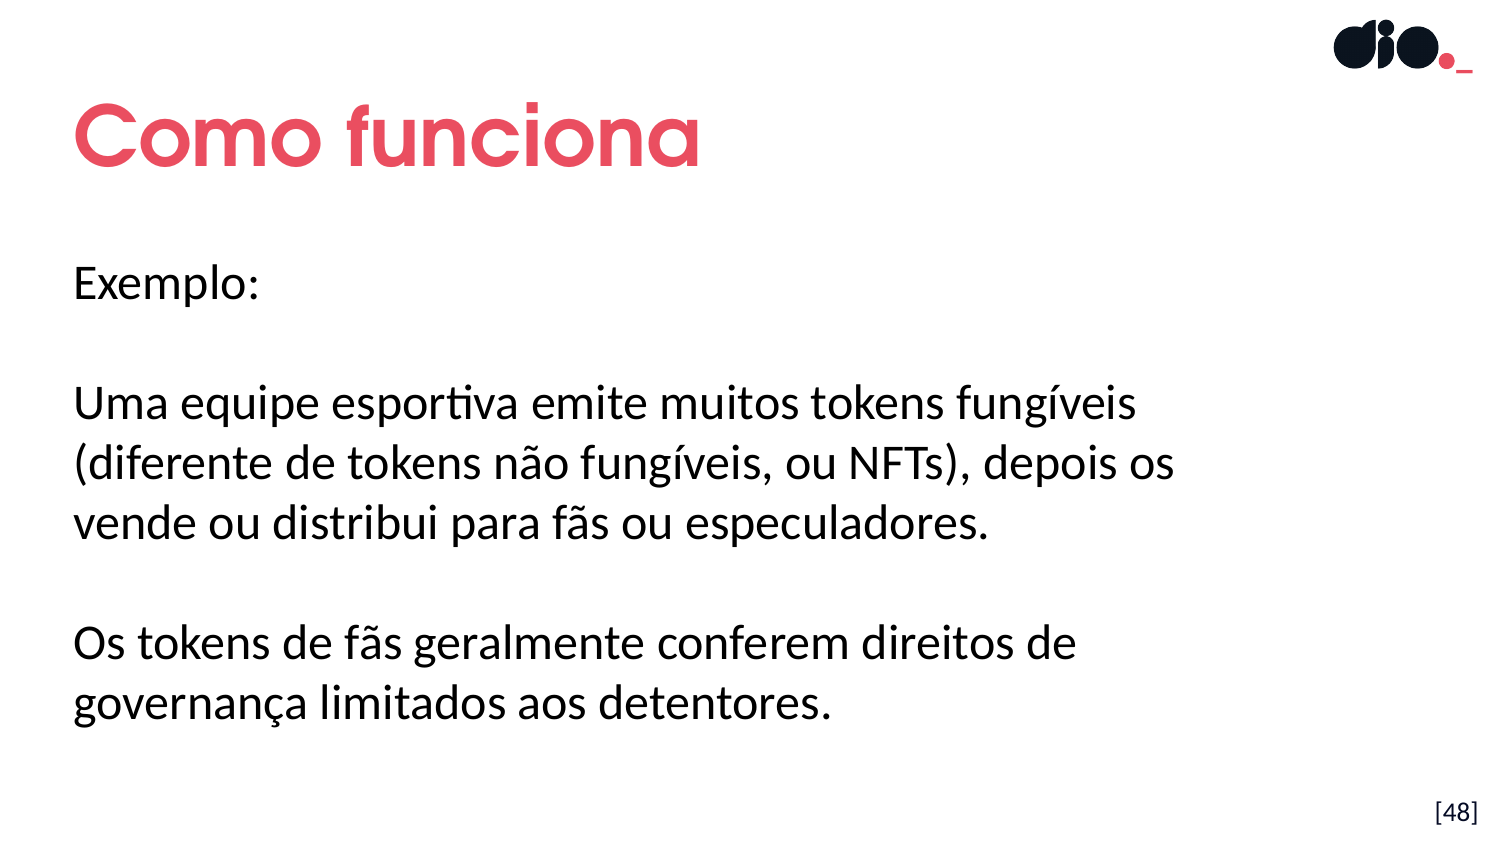

Como funciona
Exemplo:

Uma equipe esportiva emite muitos tokens fungíveis (diferente de tokens não fungíveis, ou NFTs), depois os vende ou distribui para fãs ou especuladores.

Os tokens de fãs geralmente conferem direitos de governança limitados aos detentores.
[48]